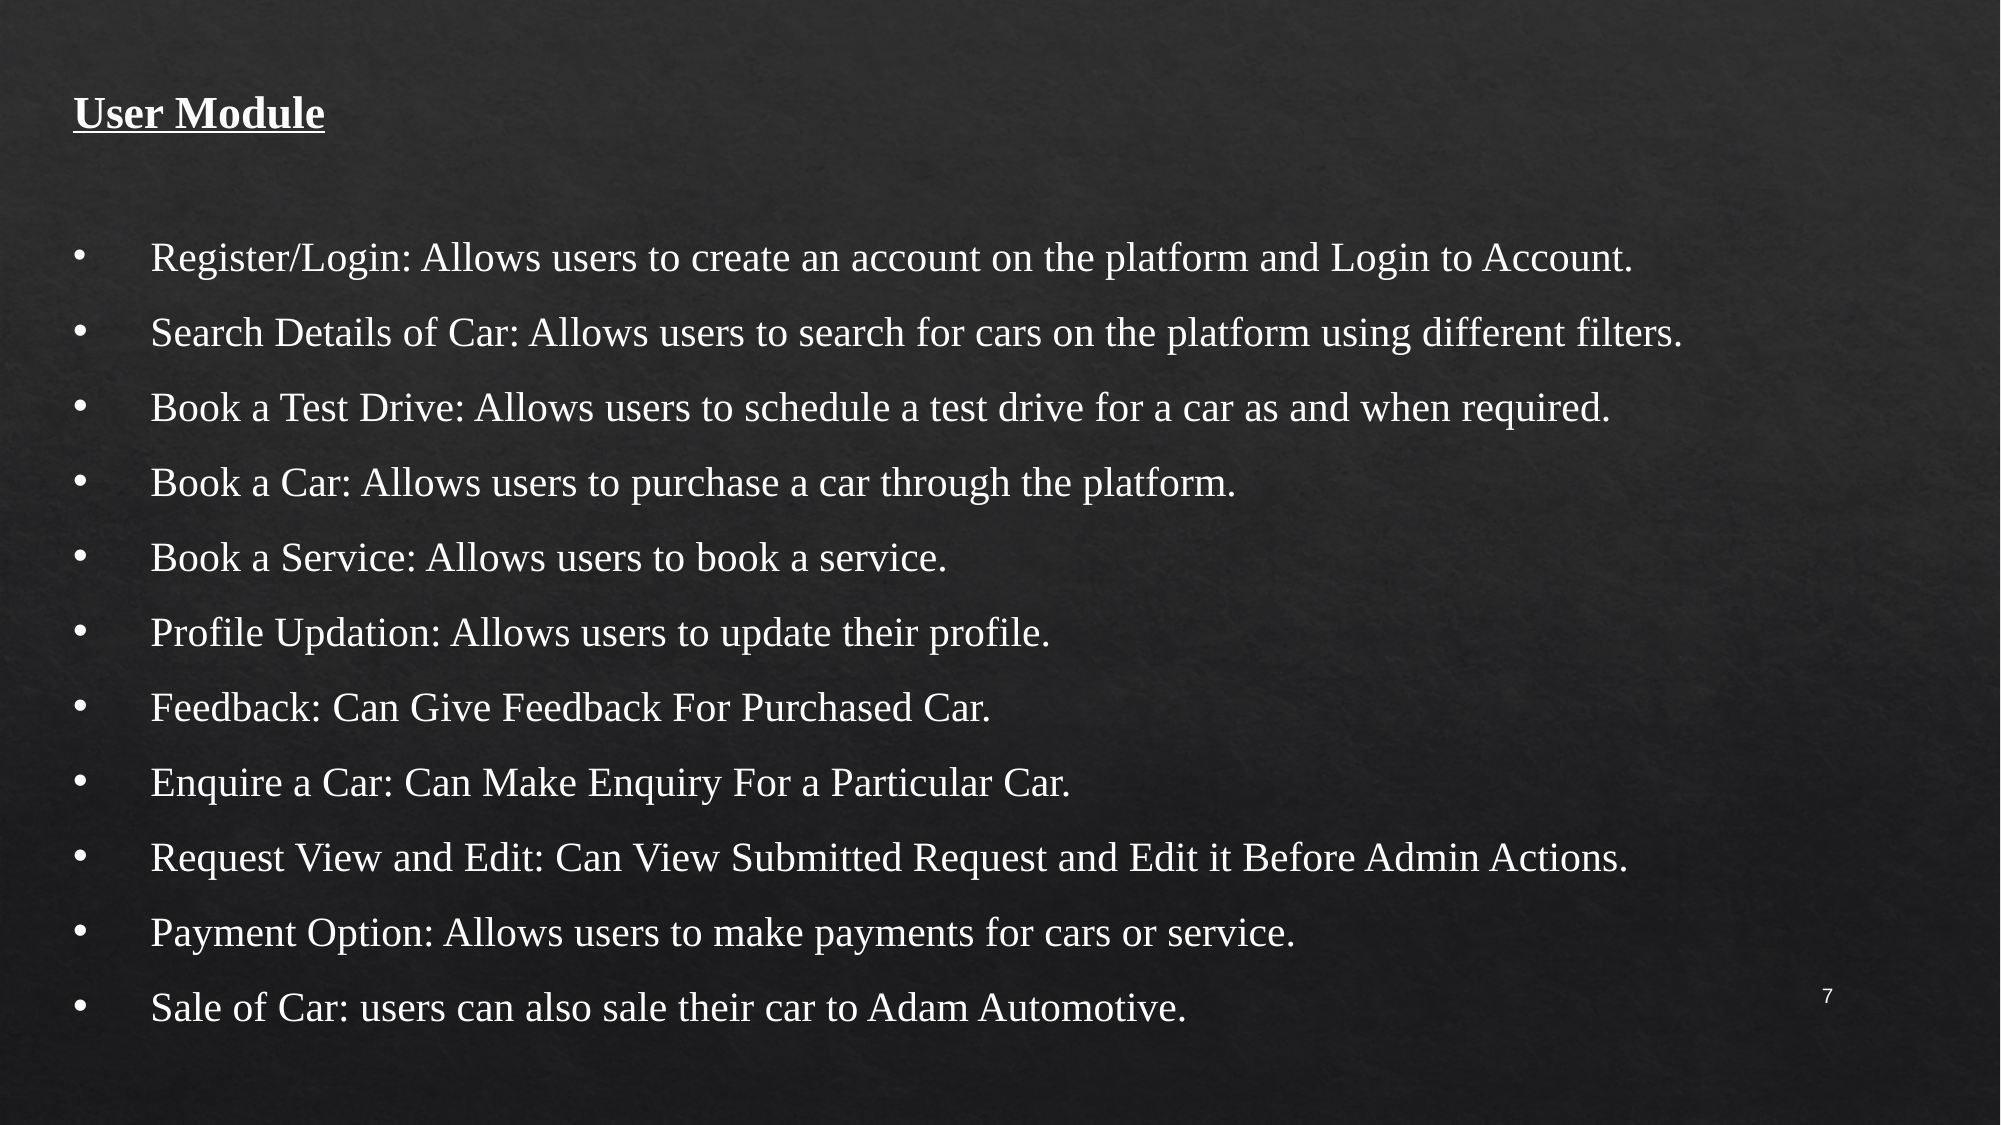

User Module

   Register/Login: Allows users to create an account on the platform and Login to Account.
  Search Details of Car: Allows users to search for cars on the platform using different filters.
  Book a Test Drive: Allows users to schedule a test drive for a car as and when required.
  Book a Car: Allows users to purchase a car through the platform.
  Book a Service: Allows users to book a service.
  Profile Updation: Allows users to update their profile.
  Feedback: Can Give Feedback For Purchased Car.
  Enquire a Car: Can Make Enquiry For a Particular Car.
  Request View and Edit: Can View Submitted Request and Edit it Before Admin Actions.
  Payment Option: Allows users to make payments for cars or service.
  Sale of Car: users can also sale their car to Adam Automotive.

7